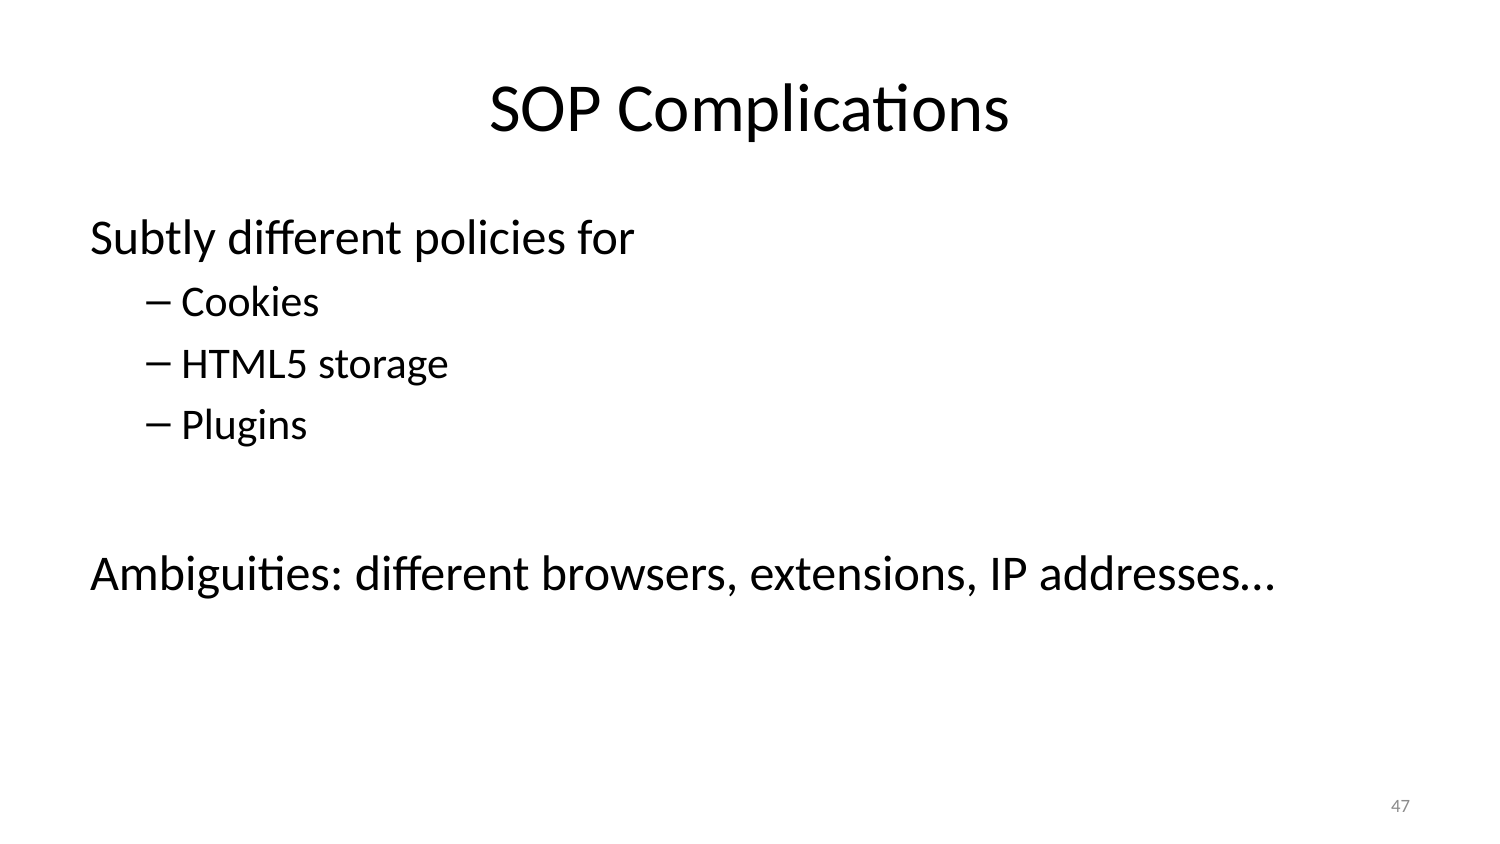

# SOP Complications
Subtly different policies for
Cookies
HTML5 storage
Plugins

Ambiguities: different browsers, extensions, IP addresses…
47